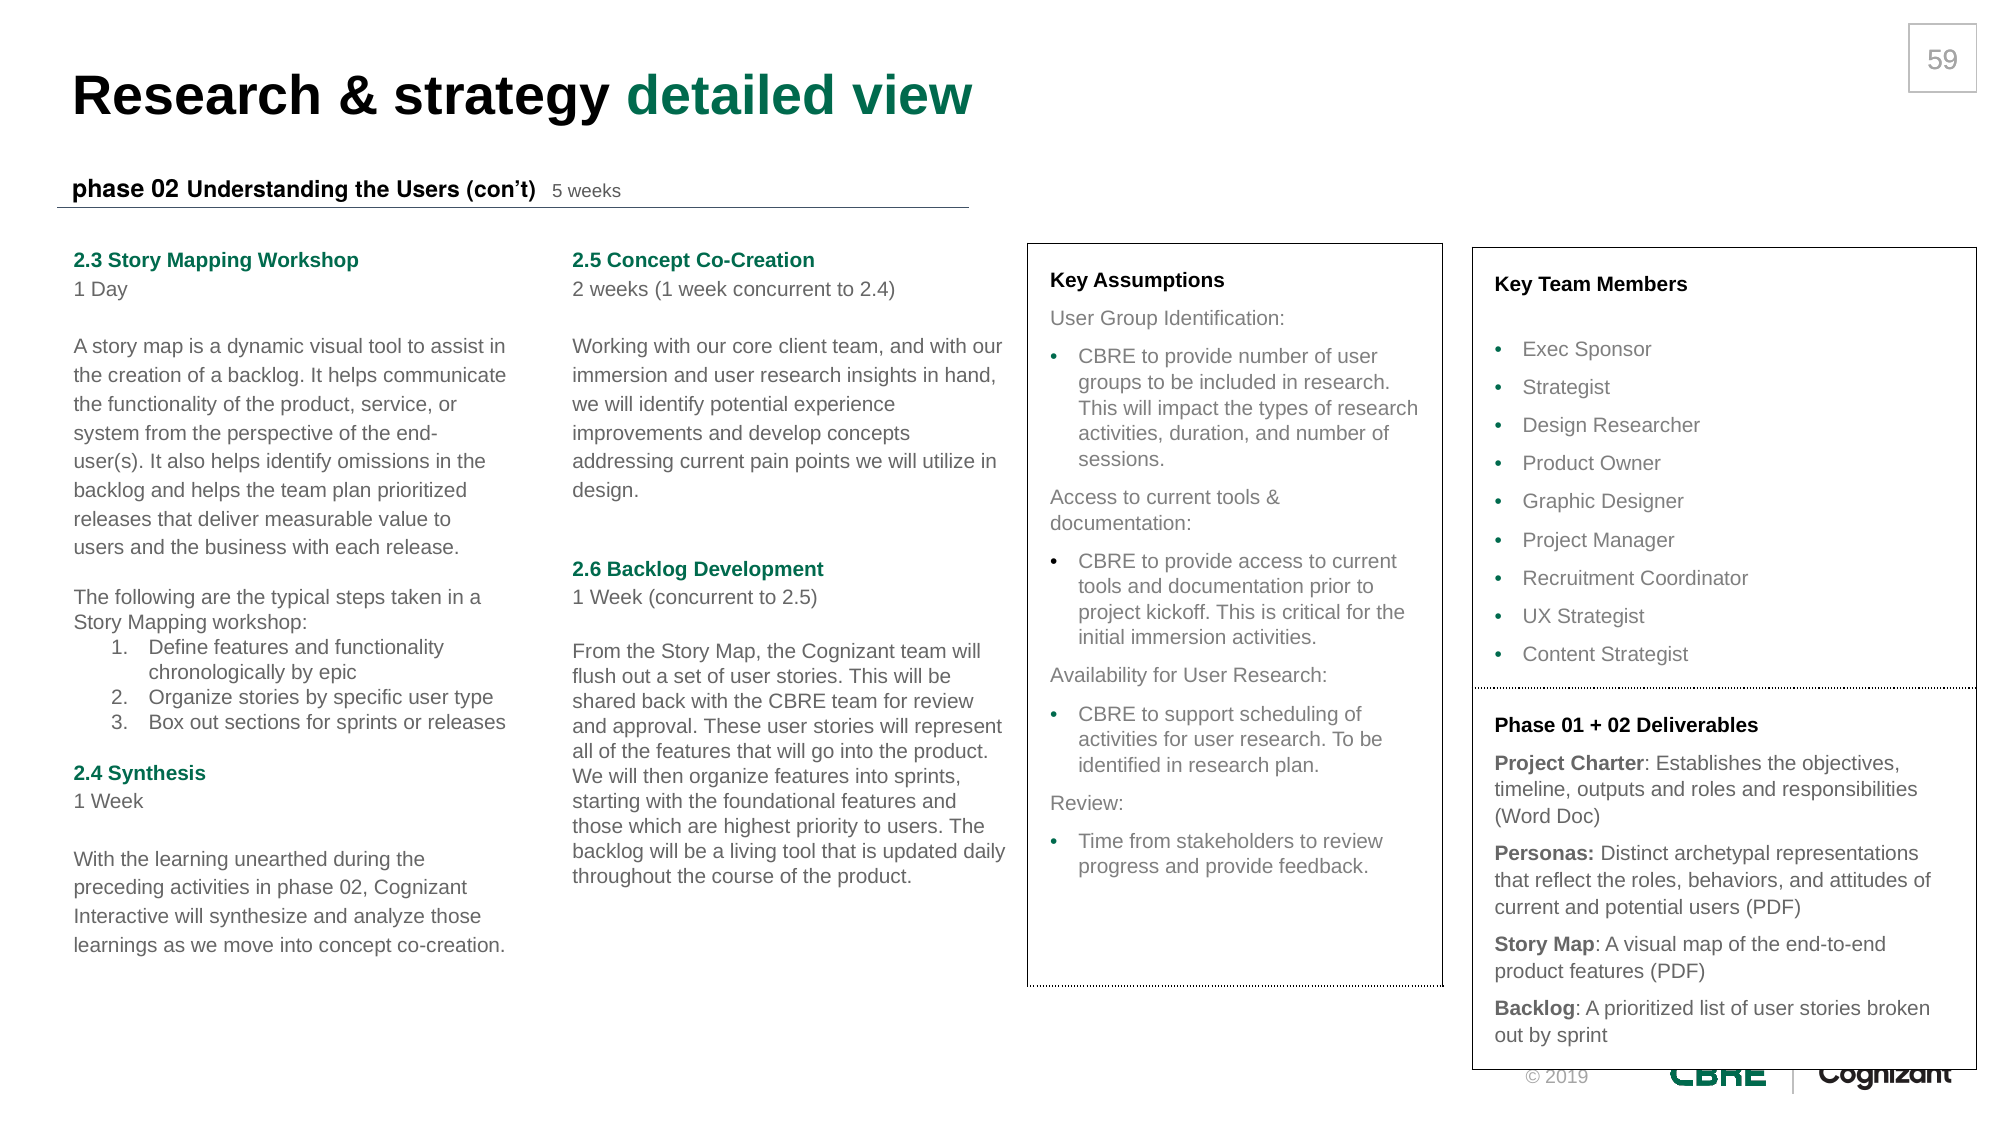

59
Research & strategy detailed view
phase 02 Understanding the Users (con’t)   5 weeks
2.3 Story Mapping Workshop
1 Day

A story map is a dynamic visual tool to assist in the creation of a backlog. It helps communicate the functionality of the product, service, or system from the perspective of the end-user(s). It also helps identify omissions in the backlog and helps the team plan prioritized releases that deliver measurable value to users and the business with each release.

The following are the typical steps taken in a Story Mapping workshop:
Define features and functionality chronologically by epic
Organize stories by specific user type
Box out sections for sprints or releases
2.5 Concept Co-Creation
2 weeks (1 week concurrent to 2.4)

Working with our core client team, and with our immersion and user research insights in hand, we will identify potential experience improvements and develop concepts addressing current pain points we will utilize in design.

| Key Assumptions User Group Identification: CBRE to provide number of user groups to be included in research. This will impact the types of research activities, duration, and number of sessions. Access to current tools & documentation: CBRE to provide access to current tools and documentation prior to project kickoff. This is critical for the initial immersion activities.  Availability for User Research: CBRE to support scheduling of activities for user research. To be identified in research plan. Review: Time from stakeholders to review progress and provide feedback. |
| --- |
| Key Team Members Exec Sponsor Strategist Design Researcher Product Owner Graphic Designer Project Manager Recruitment Coordinator UX Strategist Content Strategist |
| --- |
| Phase 01 + 02 Deliverables Project Charter: Establishes the objectives, timeline, outputs and roles and responsibilities (Word Doc)  Personas: Distinct archetypal representations that reflect the roles, behaviors, and attitudes of current and potential users (PDF)  Story Map: A visual map of the end-to-end product features (PDF)  Backlog: A prioritized list of user stories broken out by sprint |
2.6 Backlog Development
1 Week (concurrent to 2.5)

From the Story Map, the Cognizant team will flush out a set of user stories. This will be shared back with the CBRE team for review and approval. These user stories will represent all of the features that will go into the product. We will then organize features into sprints, starting with the foundational features and those which are highest priority to users. The backlog will be a living tool that is updated daily throughout the course of the product.
2.4 Synthesis
1 Week

With the learning unearthed during the preceding activities in phase 02, Cognizant Interactive will synthesize and analyze those learnings as we move into concept co-creation.
© 2019